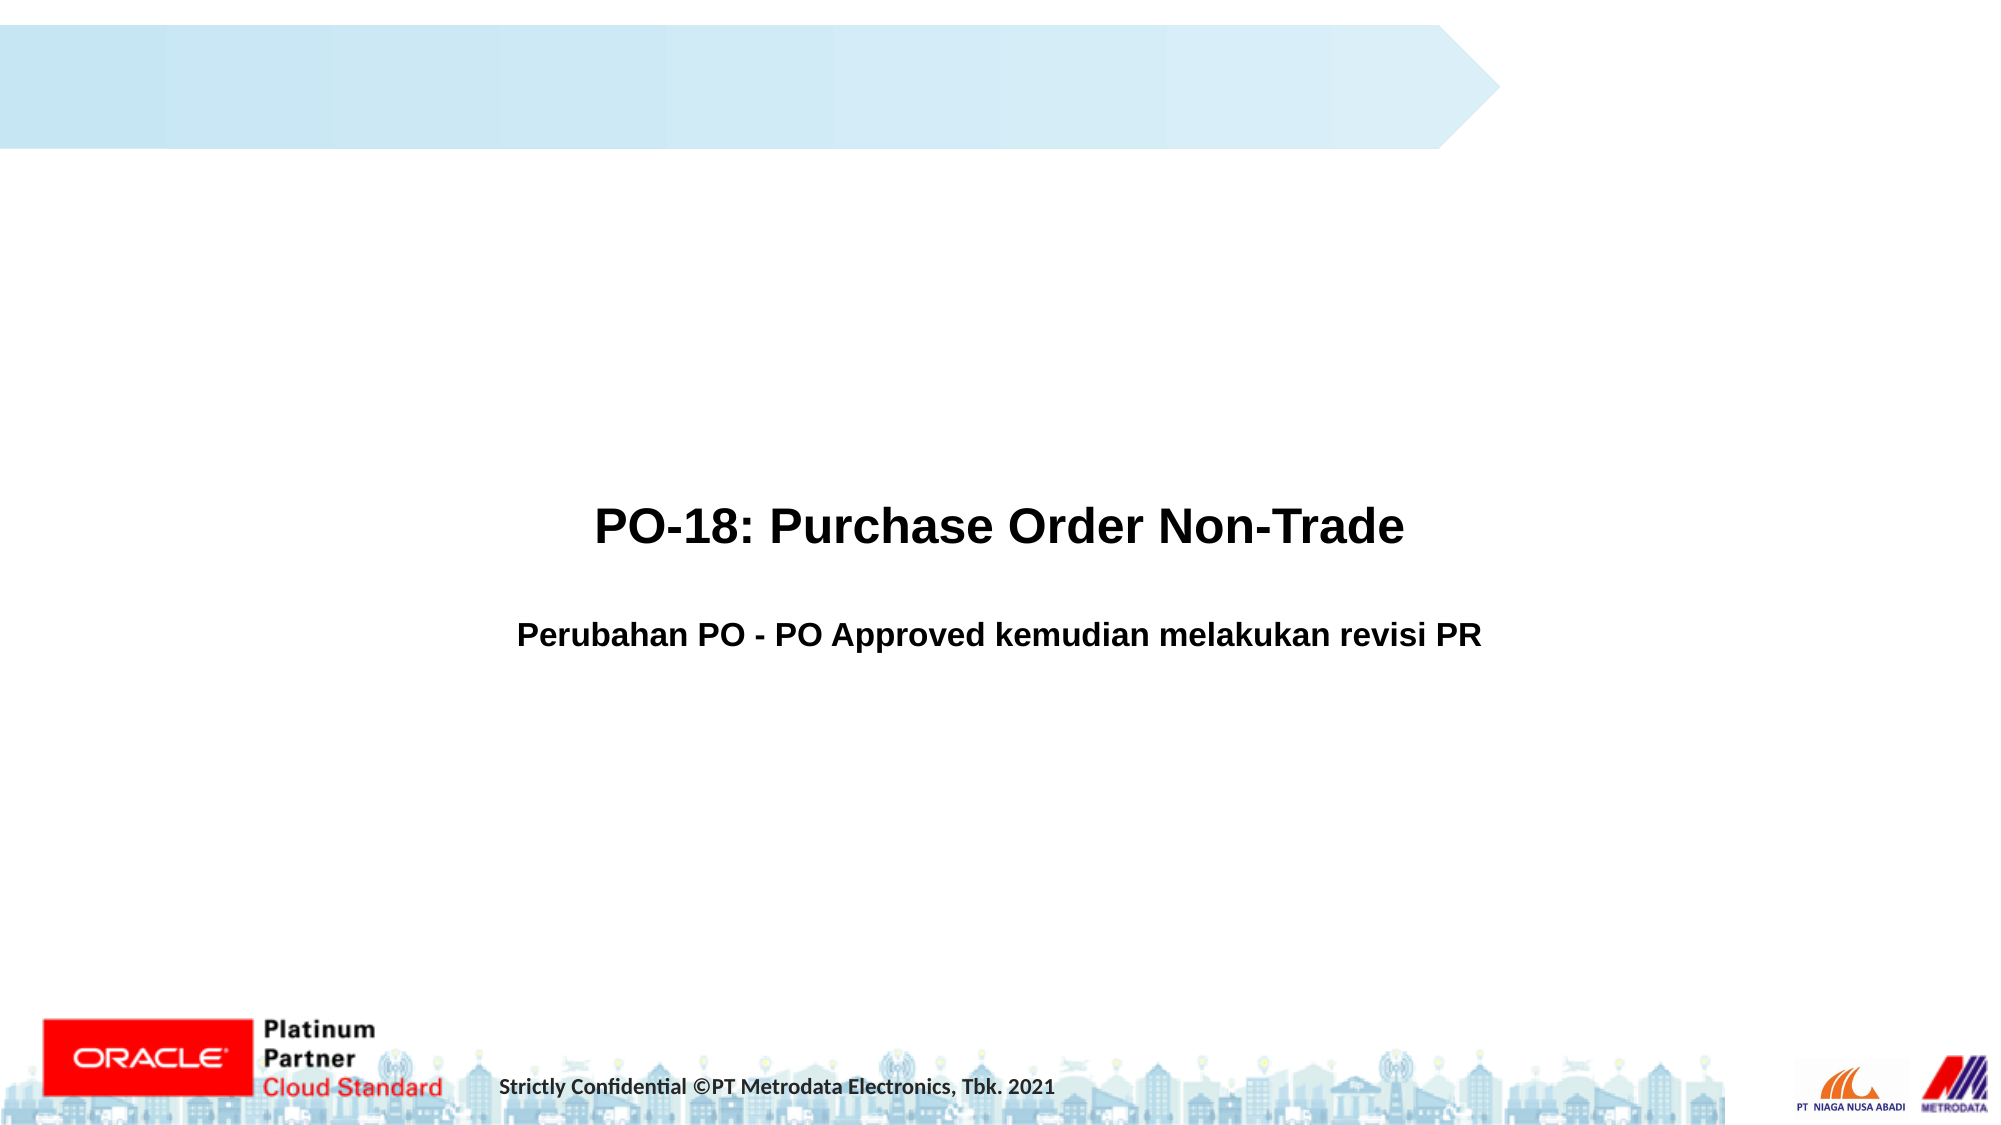

PO-18: Purchase Order Non-Trade

Perubahan PO - PO Approved kemudian melakukan revisi PR